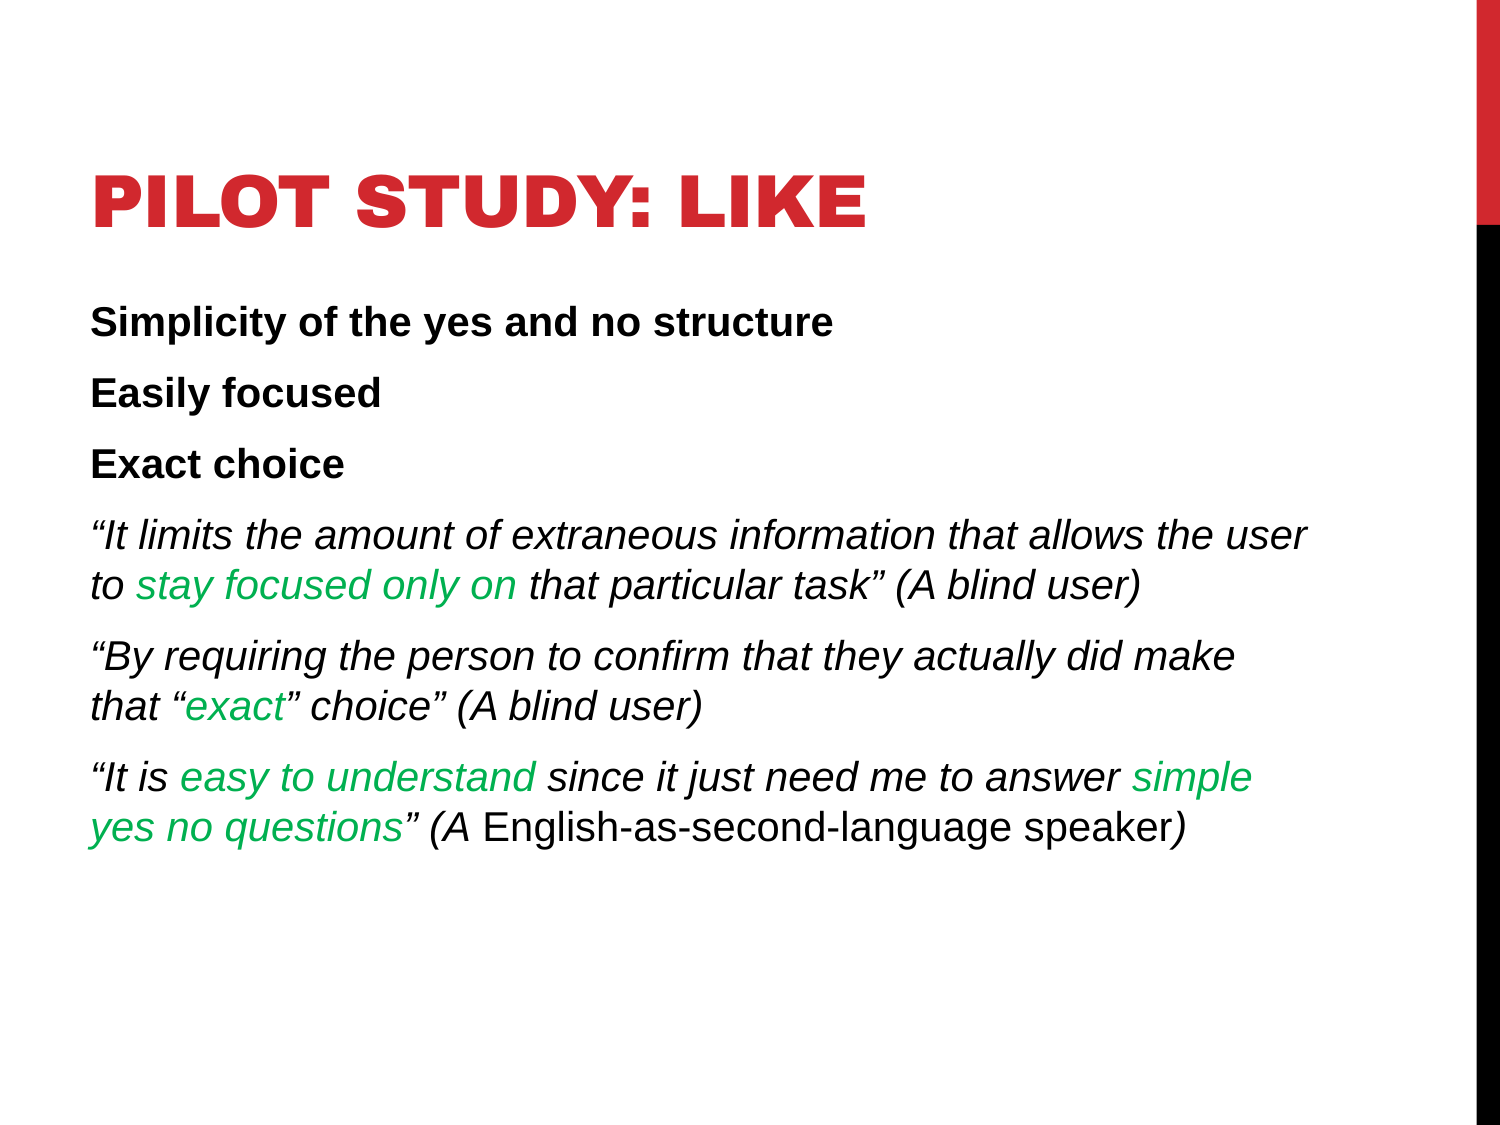

# Pilot Study: like
Simplicity of the yes and no structure
Easily focused
Exact choice
“It limits the amount of extraneous information that allows the user to stay focused only on that particular task” (A blind user)
“By requiring the person to confirm that they actually did make that “exact” choice” (A blind user)
“It is easy to understand since it just need me to answer simple yes no questions” (A English-as-second-language speaker)